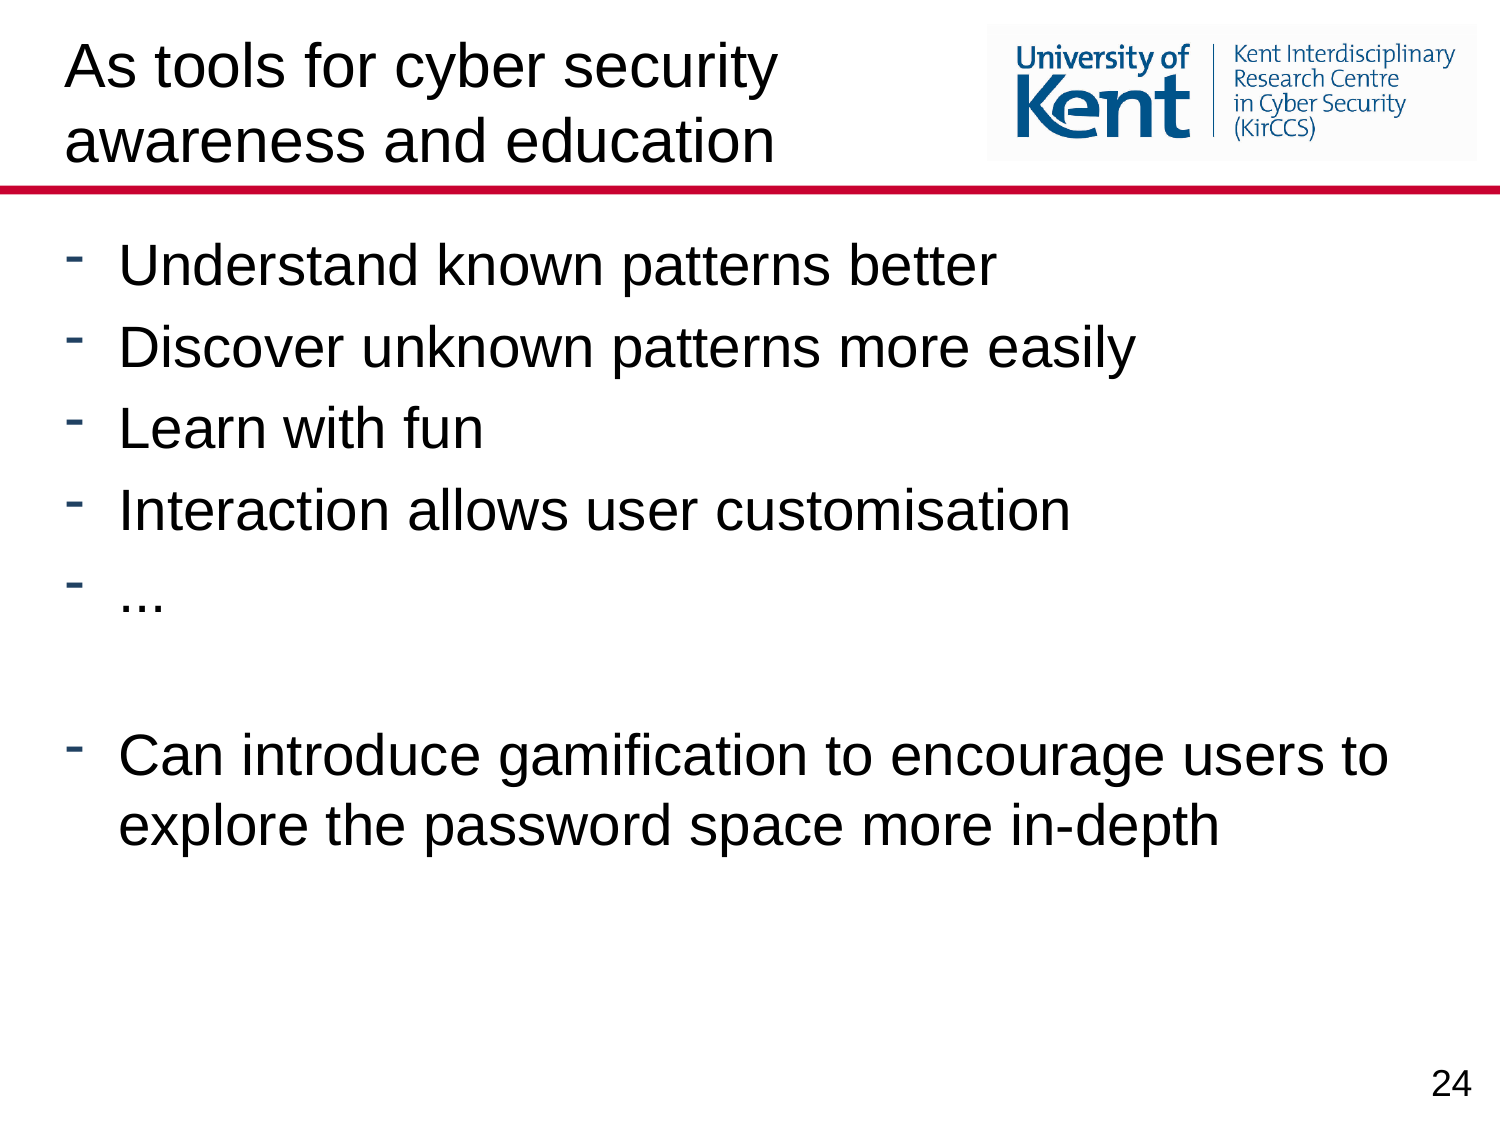

As tools for cyber security awareness and education
Understand known patterns better
Discover unknown patterns more easily
Learn with fun
Interaction allows user customisation
...

Can introduce gamification to encourage users to explore the password space more in-depth